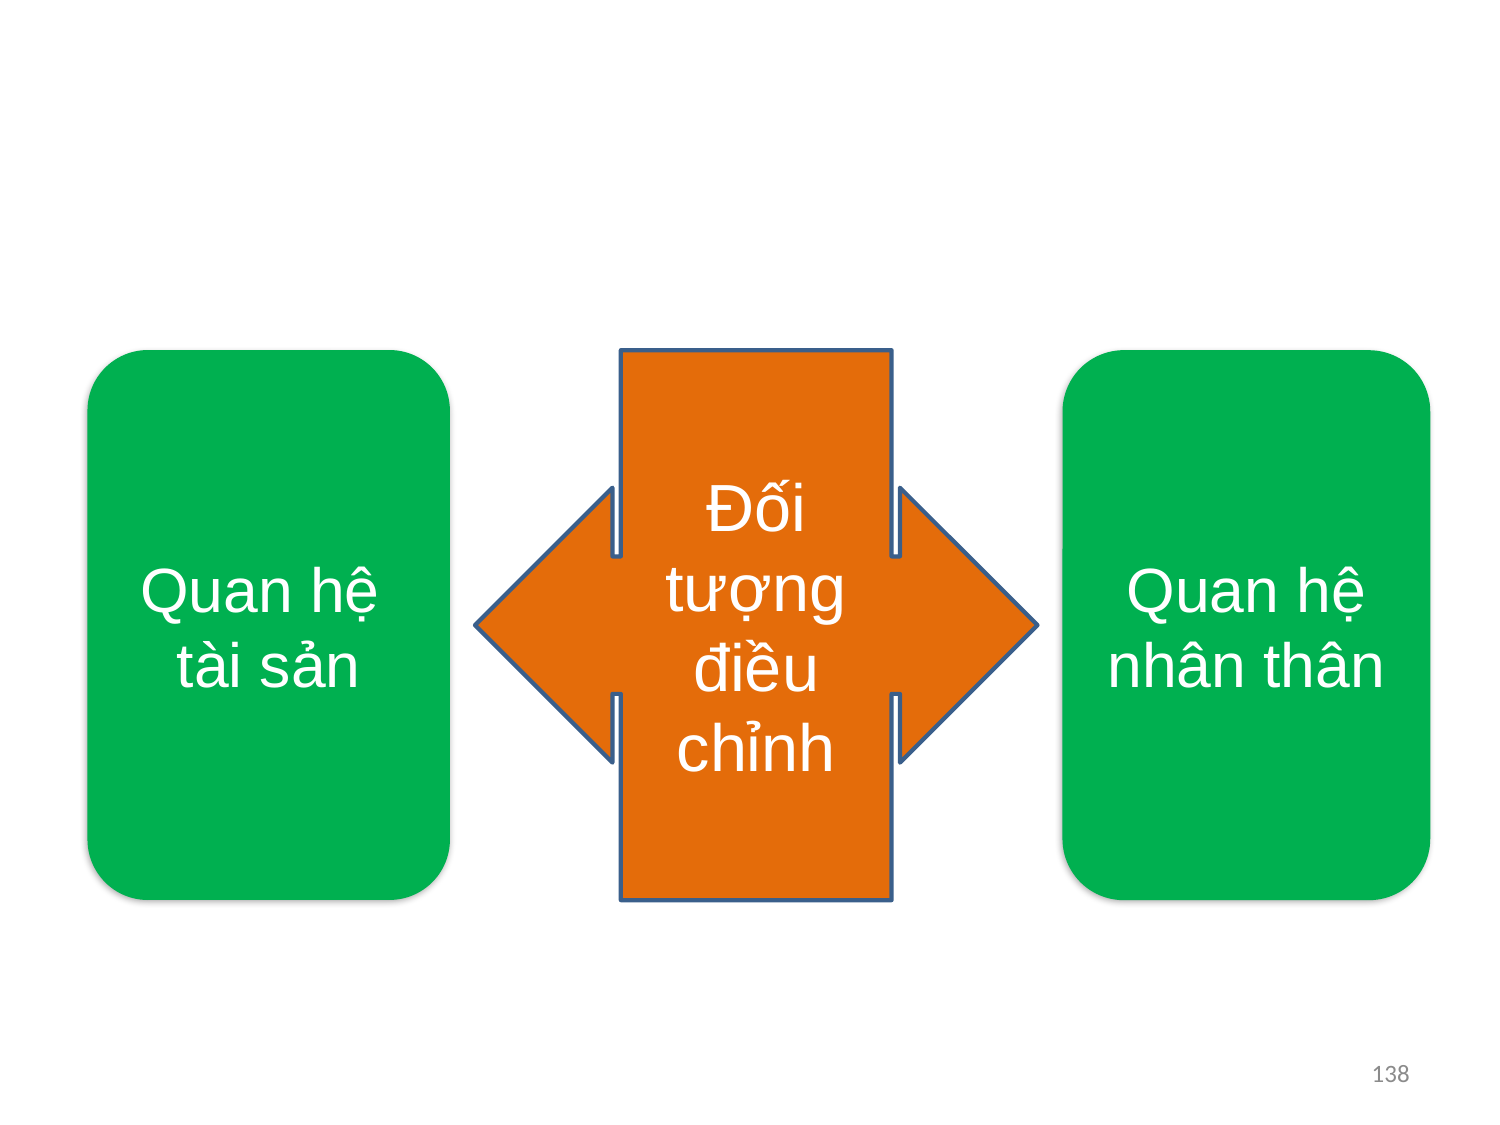

Quan hệ
tài sản
Đối tượng điều chỉnh
Quan hệ nhân thân
138